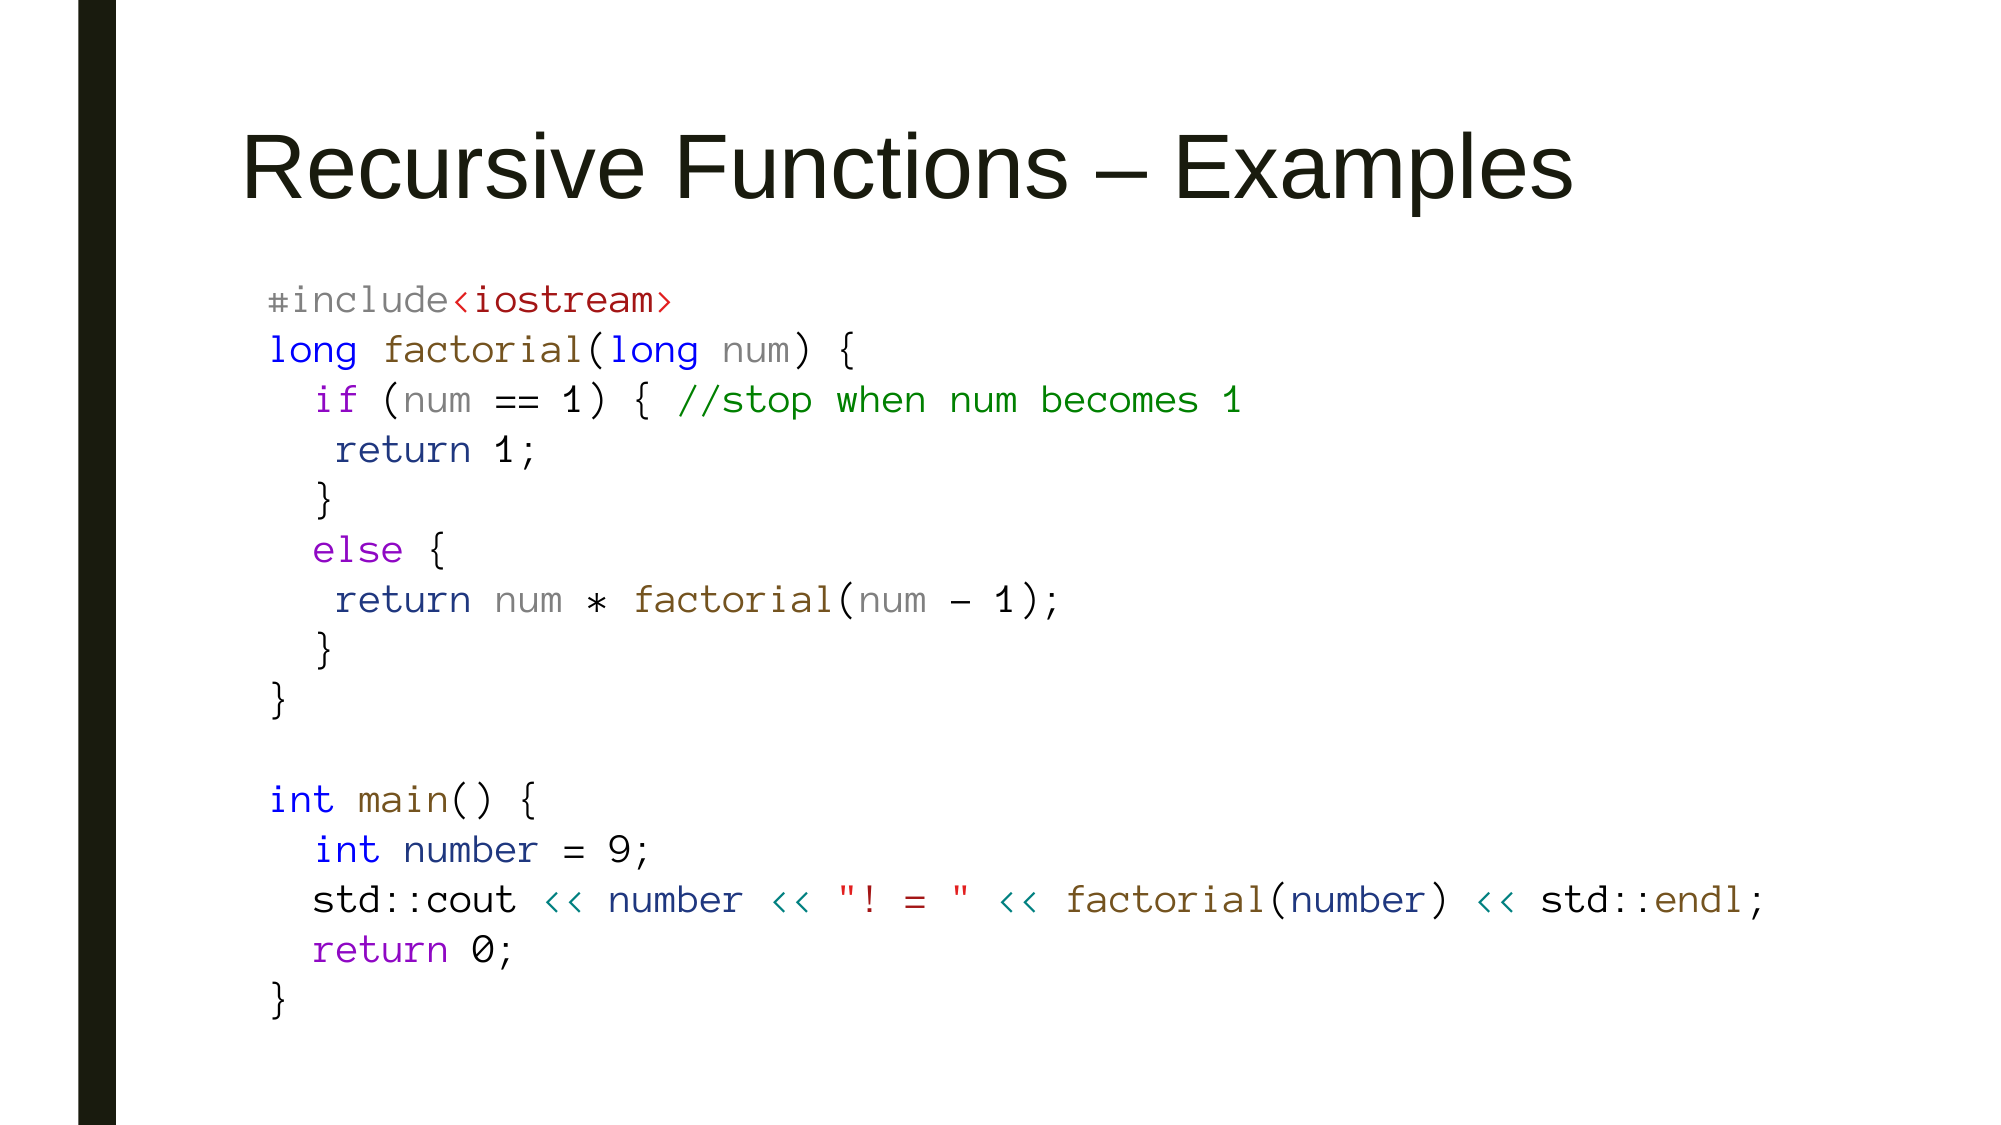

# Recursive Functions – Examples

#include<iostream>
long factorial(long num) {
  if (num == 1) { //stop when num becomes 1
   return 1;
  }
  else {
   return num * factorial(num - 1);
  }
}

int main() {
  int number = 9;
  std::cout << number << "! = " << factorial(number) << std::endl;
  return 0;
}